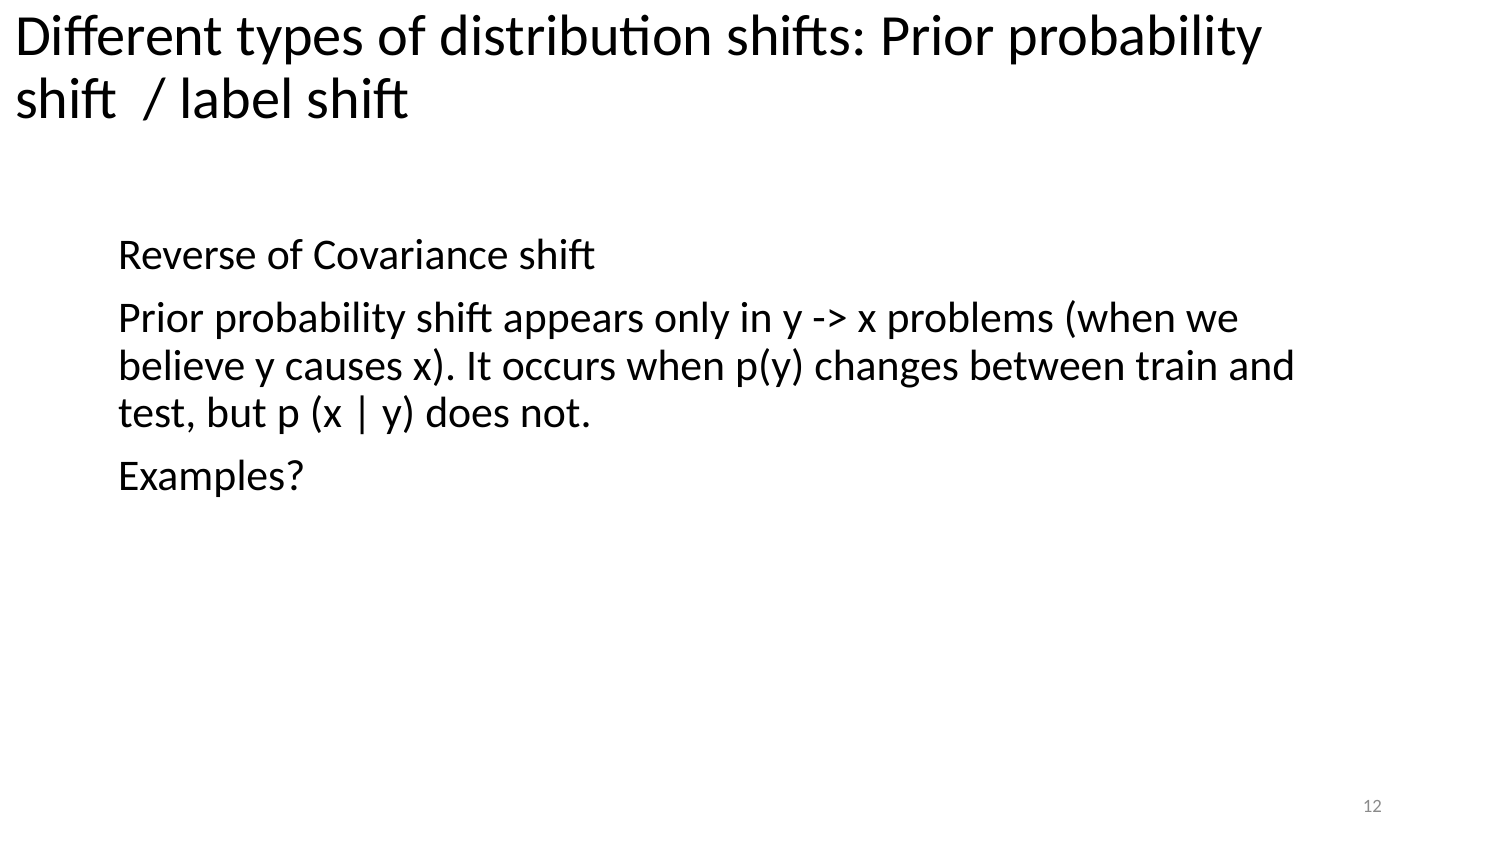

# Different types of distribution shifts: Prior probability shift  / label shift
Reverse of Covariance shift
Prior probability shift appears only in y -> x problems (when we believe y causes x). It occurs when p(y) changes between train and test, but p (x | y) does not.
Examples?
12